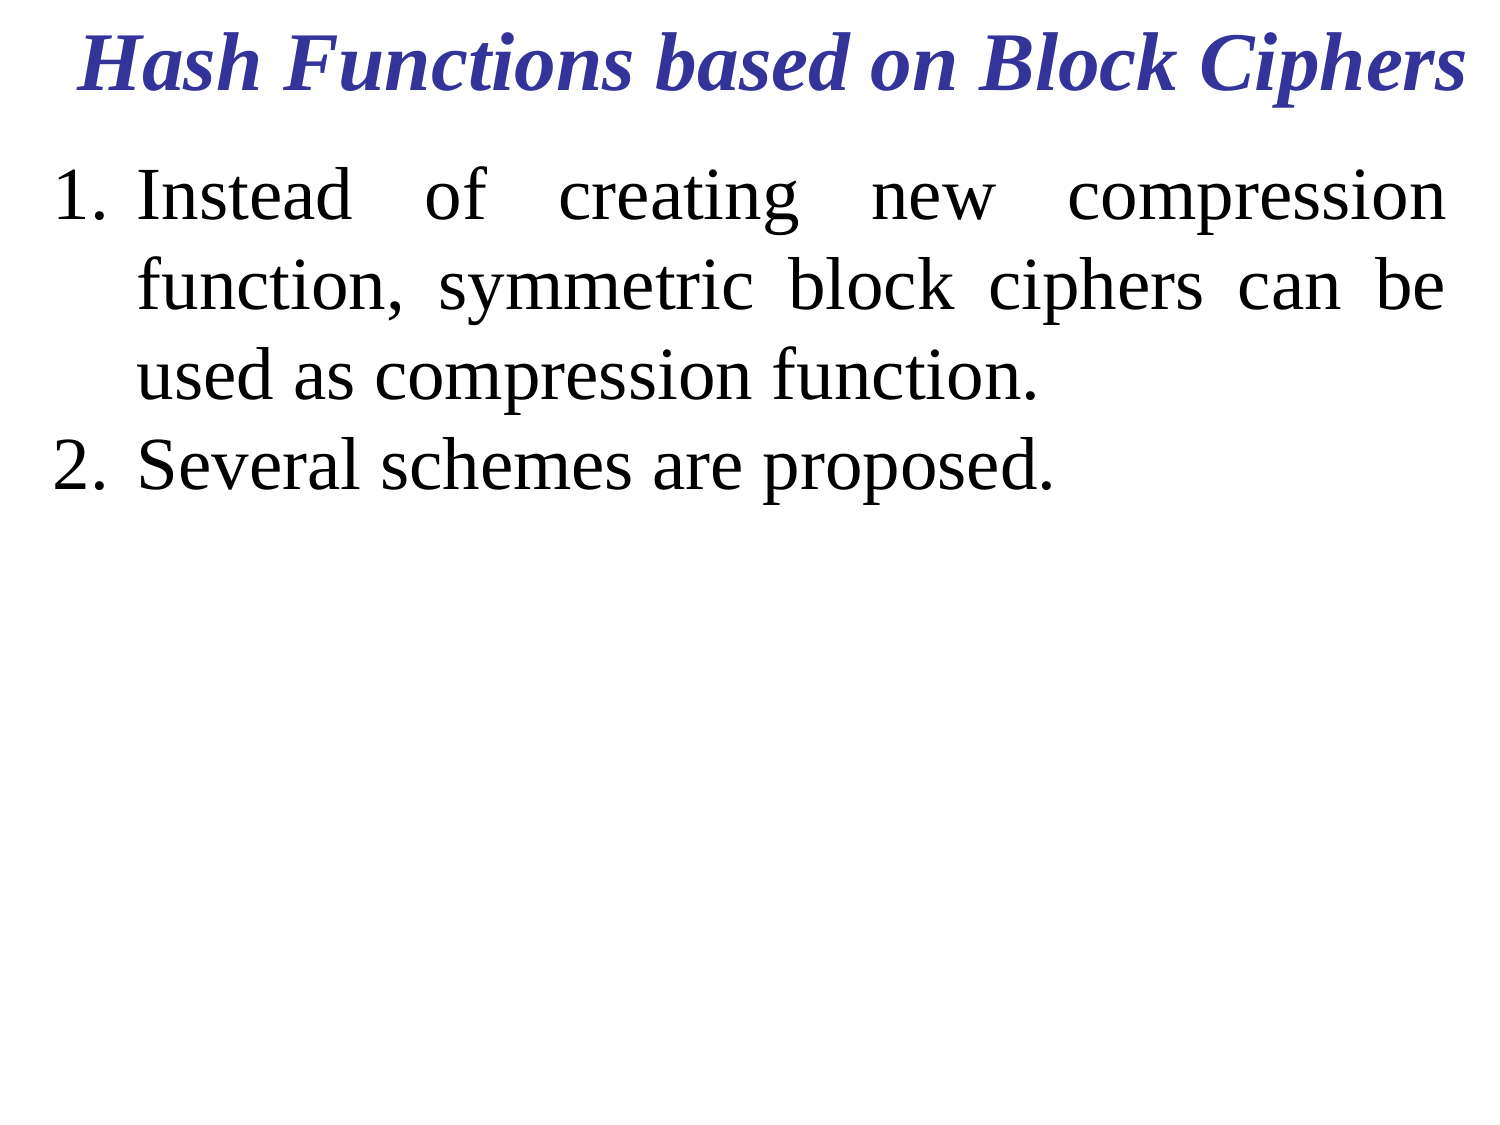

Hash Functions based on Block Ciphers
Instead of creating new compression function, symmetric block ciphers can be used as compression function.
Several schemes are proposed.